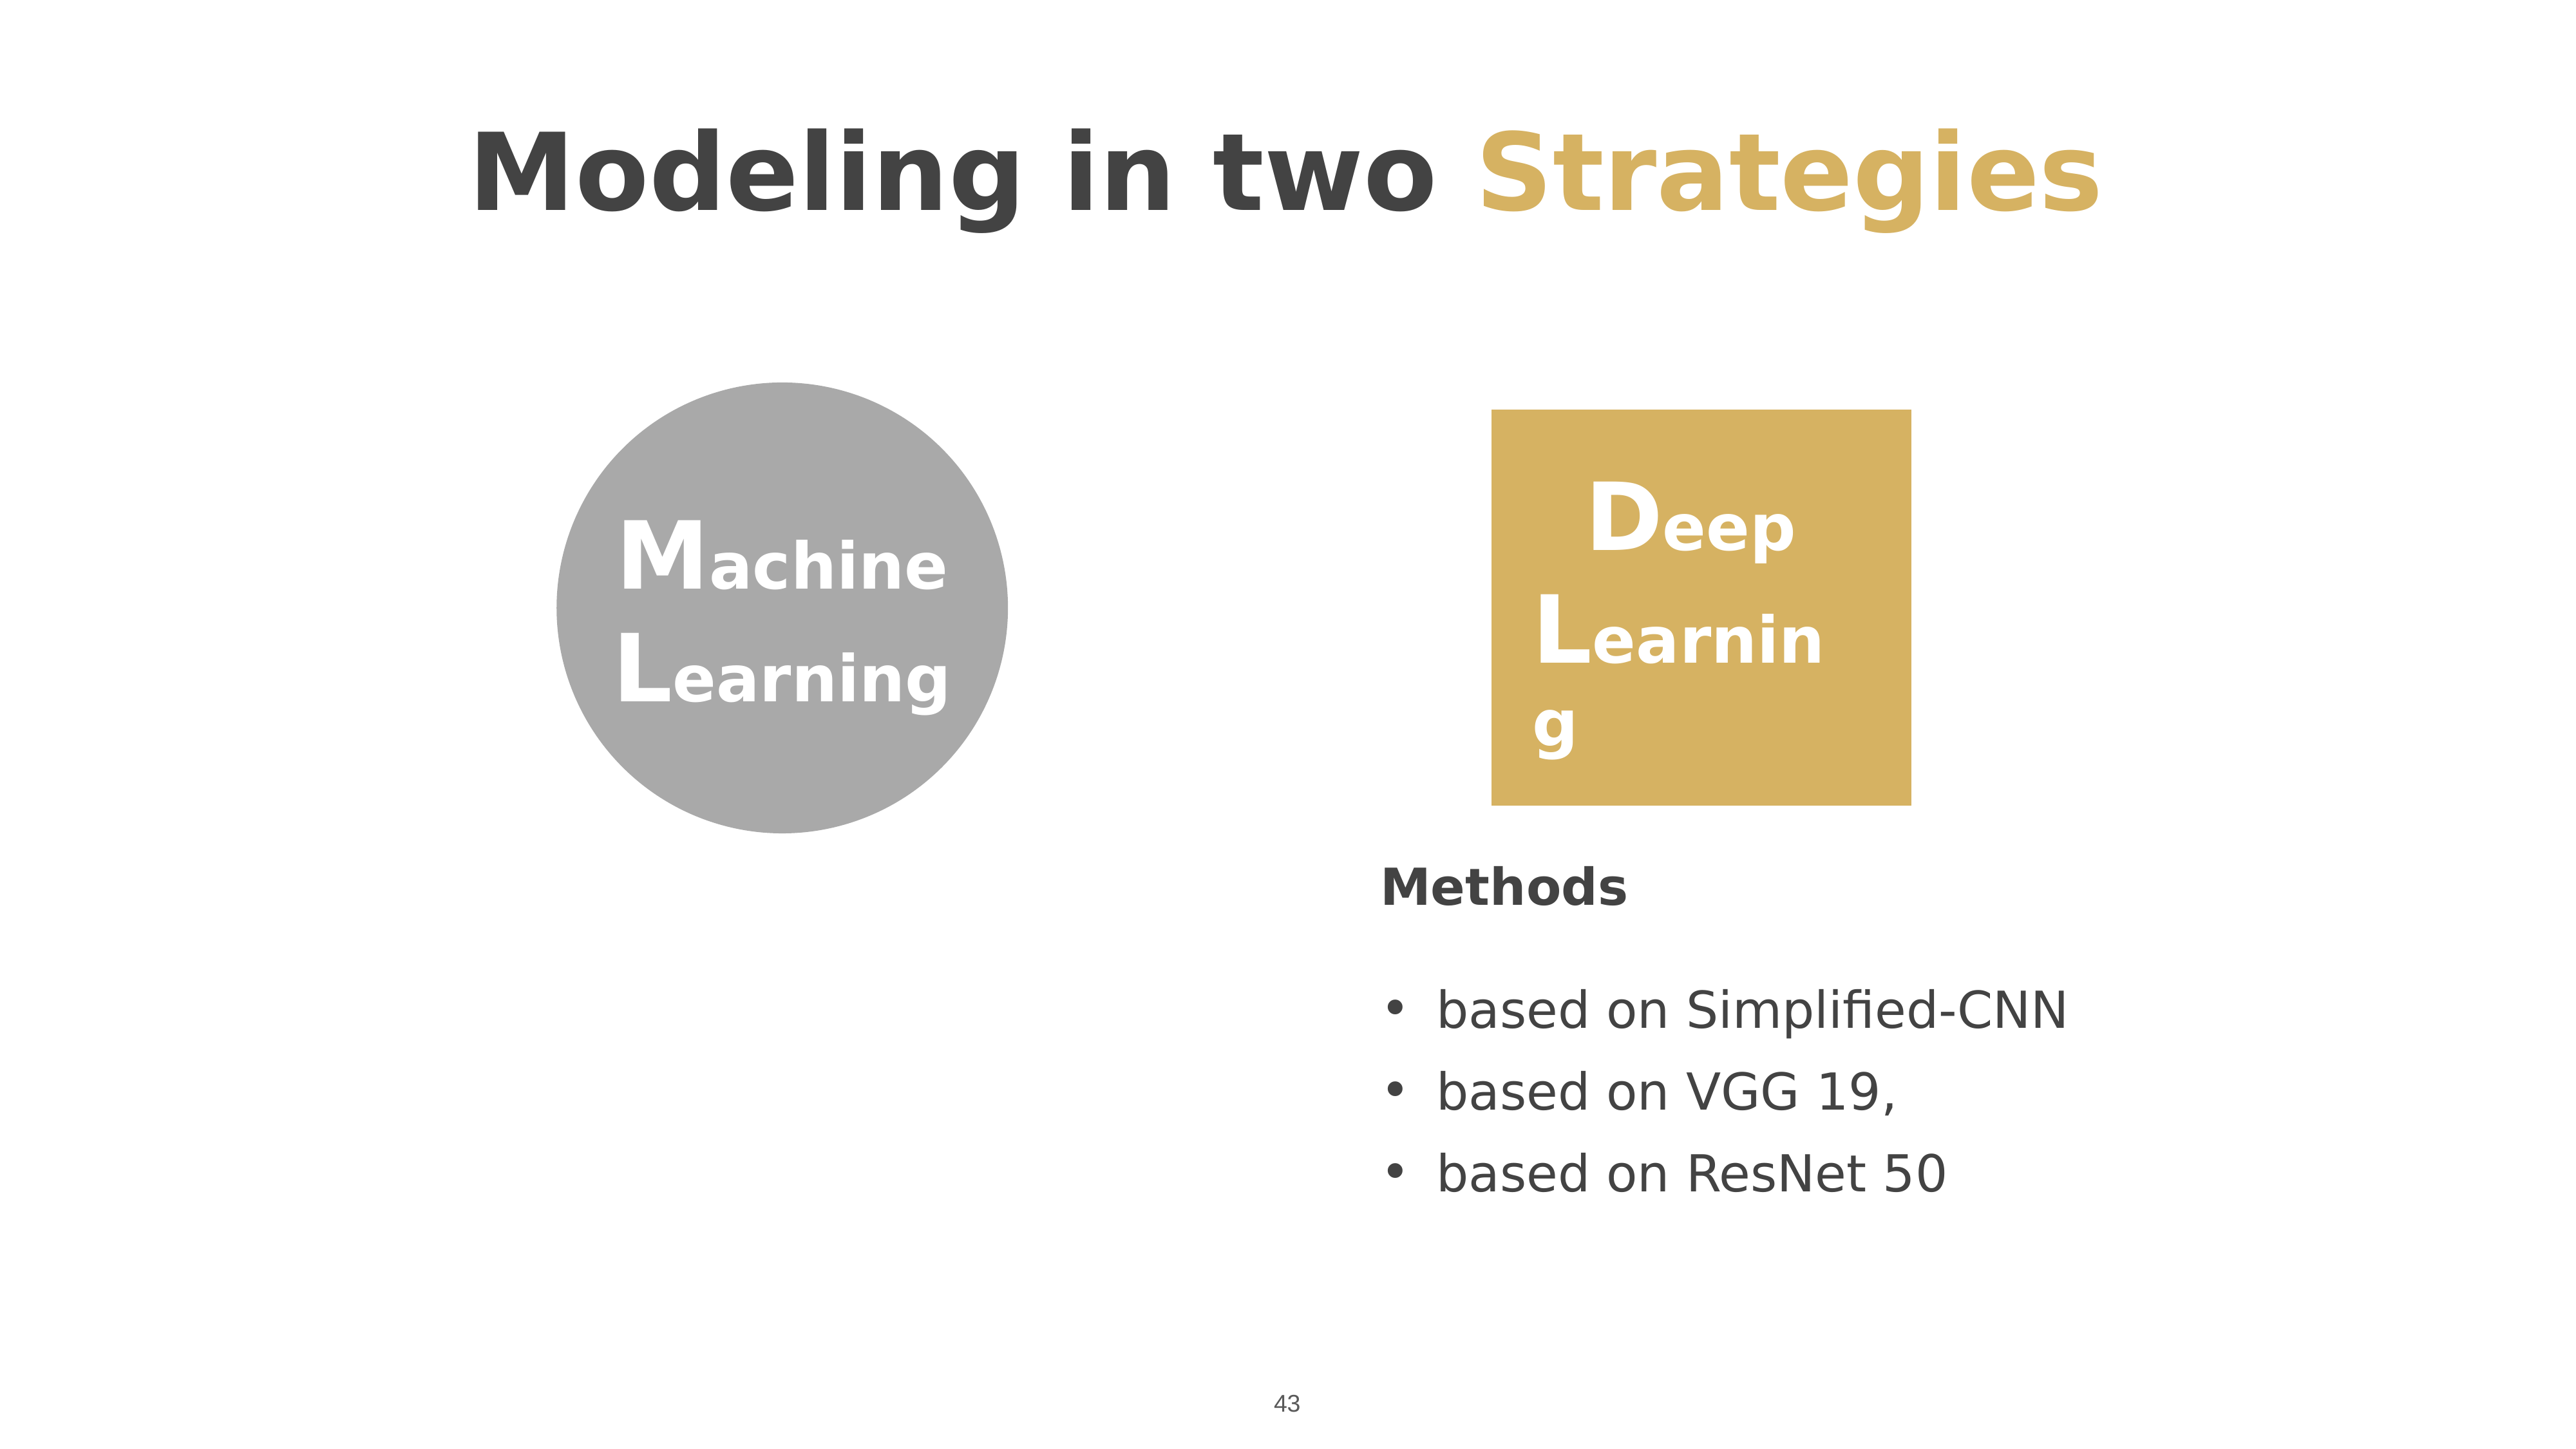

Modeling in two Strategies

Deep
Learning
Machine
Learning
Methods
based on Simplified-CNN
based on VGG 19,
based on ResNet 50
43